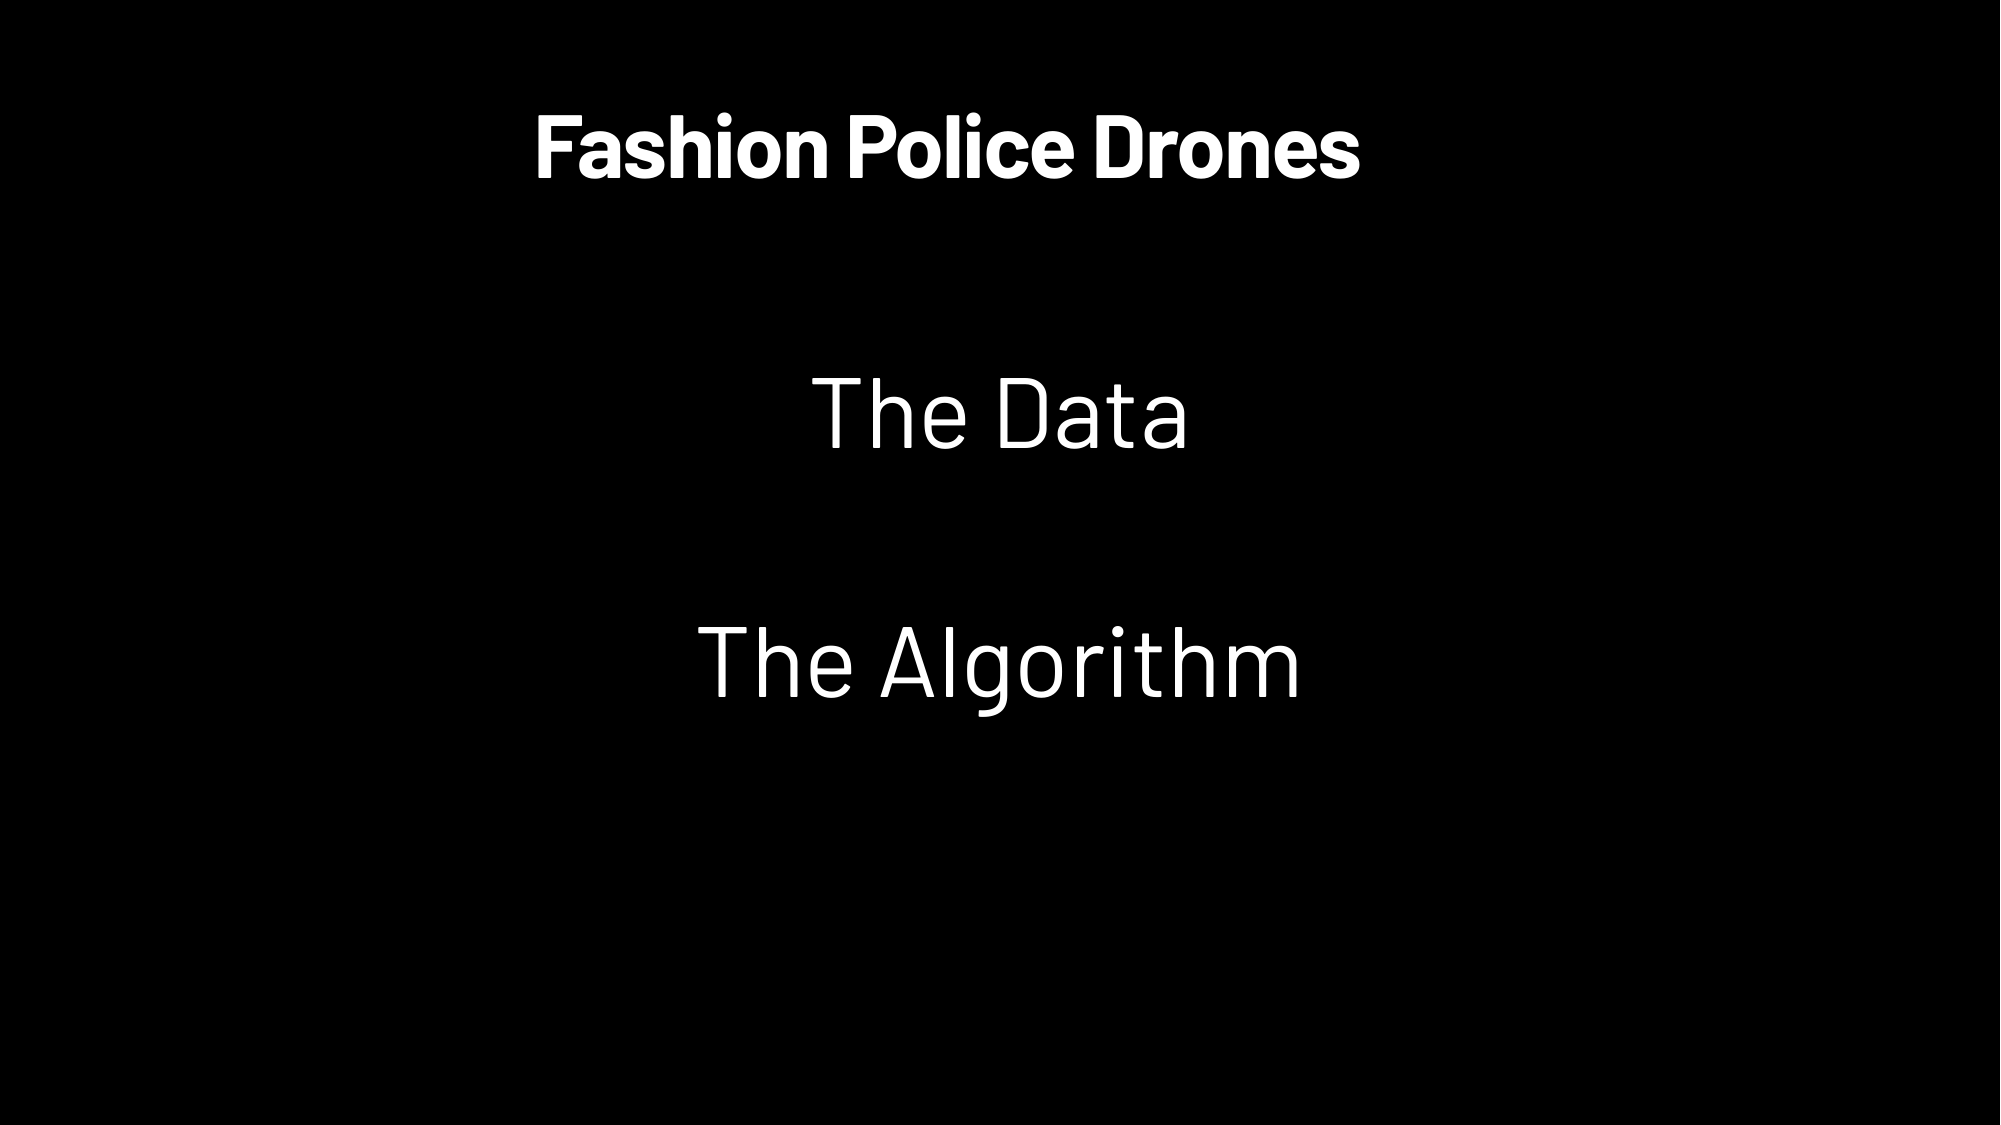

Fashion Police Drones
The Data
The Algorithm